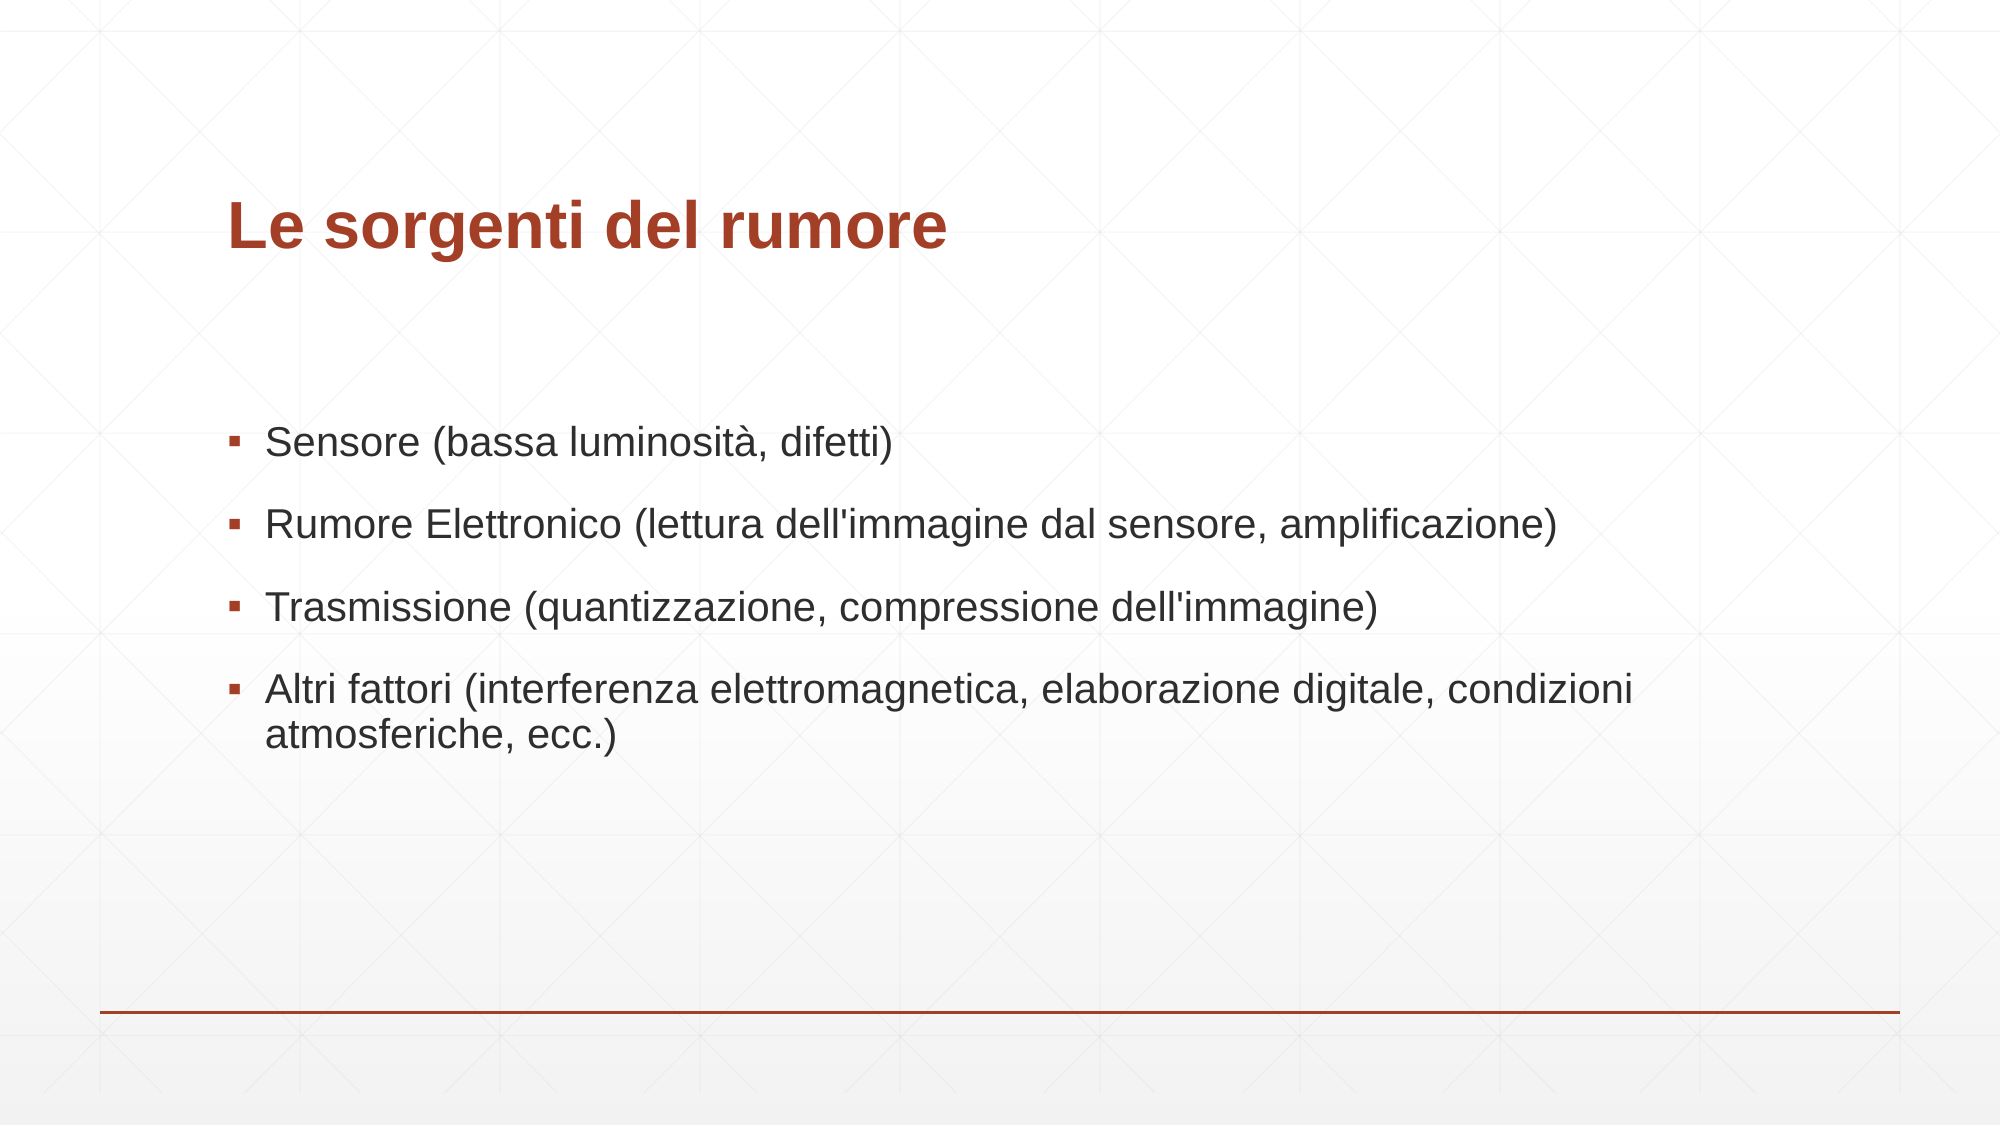

# Le sorgenti del rumore

Sensore (bassa luminosità, difetti)
Rumore Elettronico (lettura dell'immagine dal sensore, amplificazione)
Trasmissione (quantizzazione, compressione dell'immagine)
Altri fattori (interferenza elettromagnetica, elaborazione digitale, condizioni atmosferiche, ecc.)